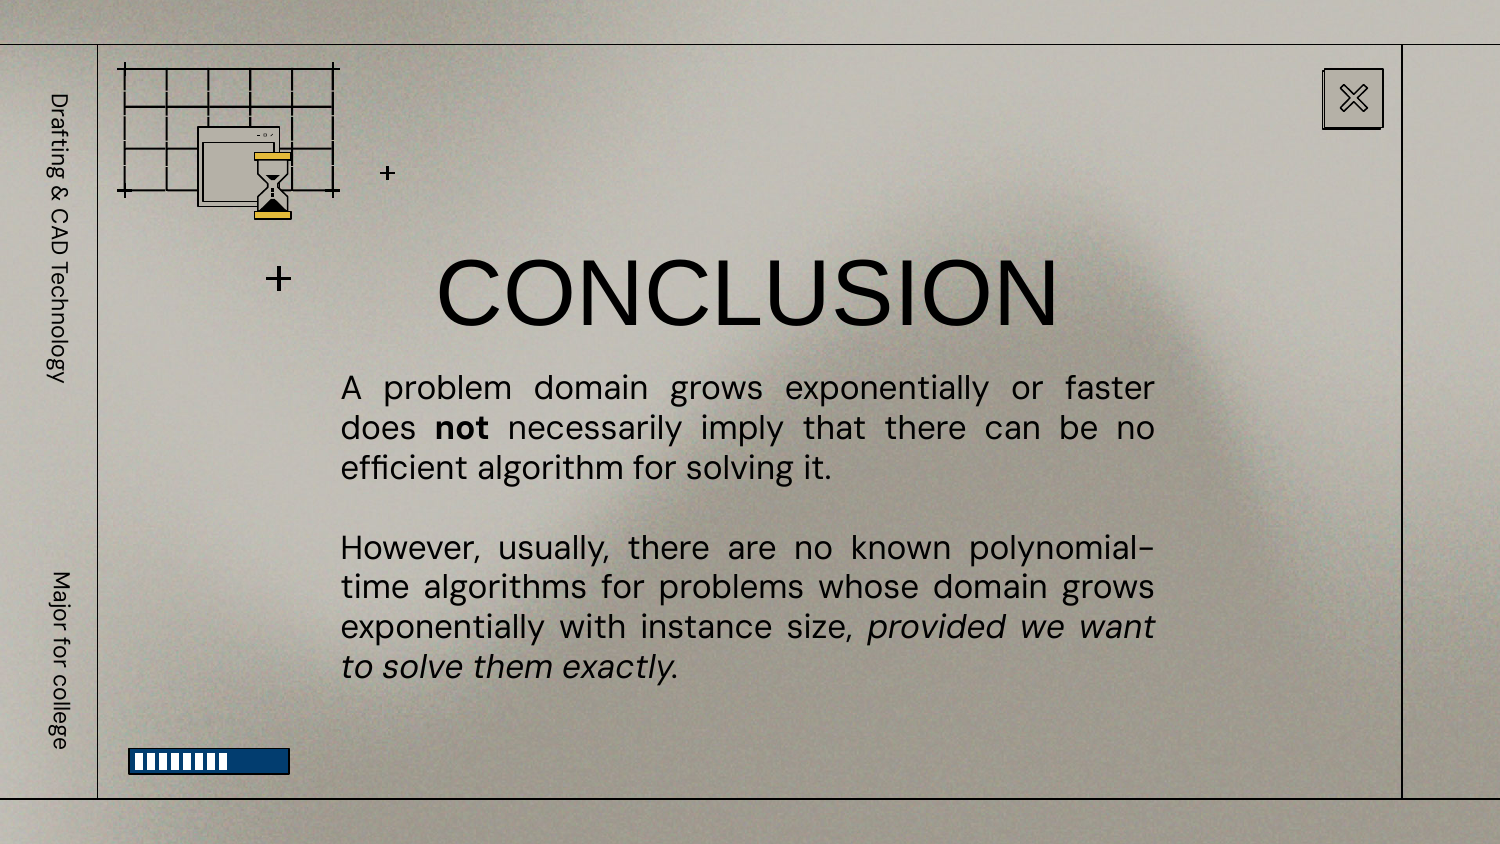

# CONCLUSION
Drafting & CAD Technology
A problem domain grows exponentially or faster does not necessarily imply that there can be no efficient algorithm for solving it.

However, usually, there are no known polynomial-time algorithms for problems whose domain grows exponentially with instance size, provided we want to solve them exactly.
Major for college